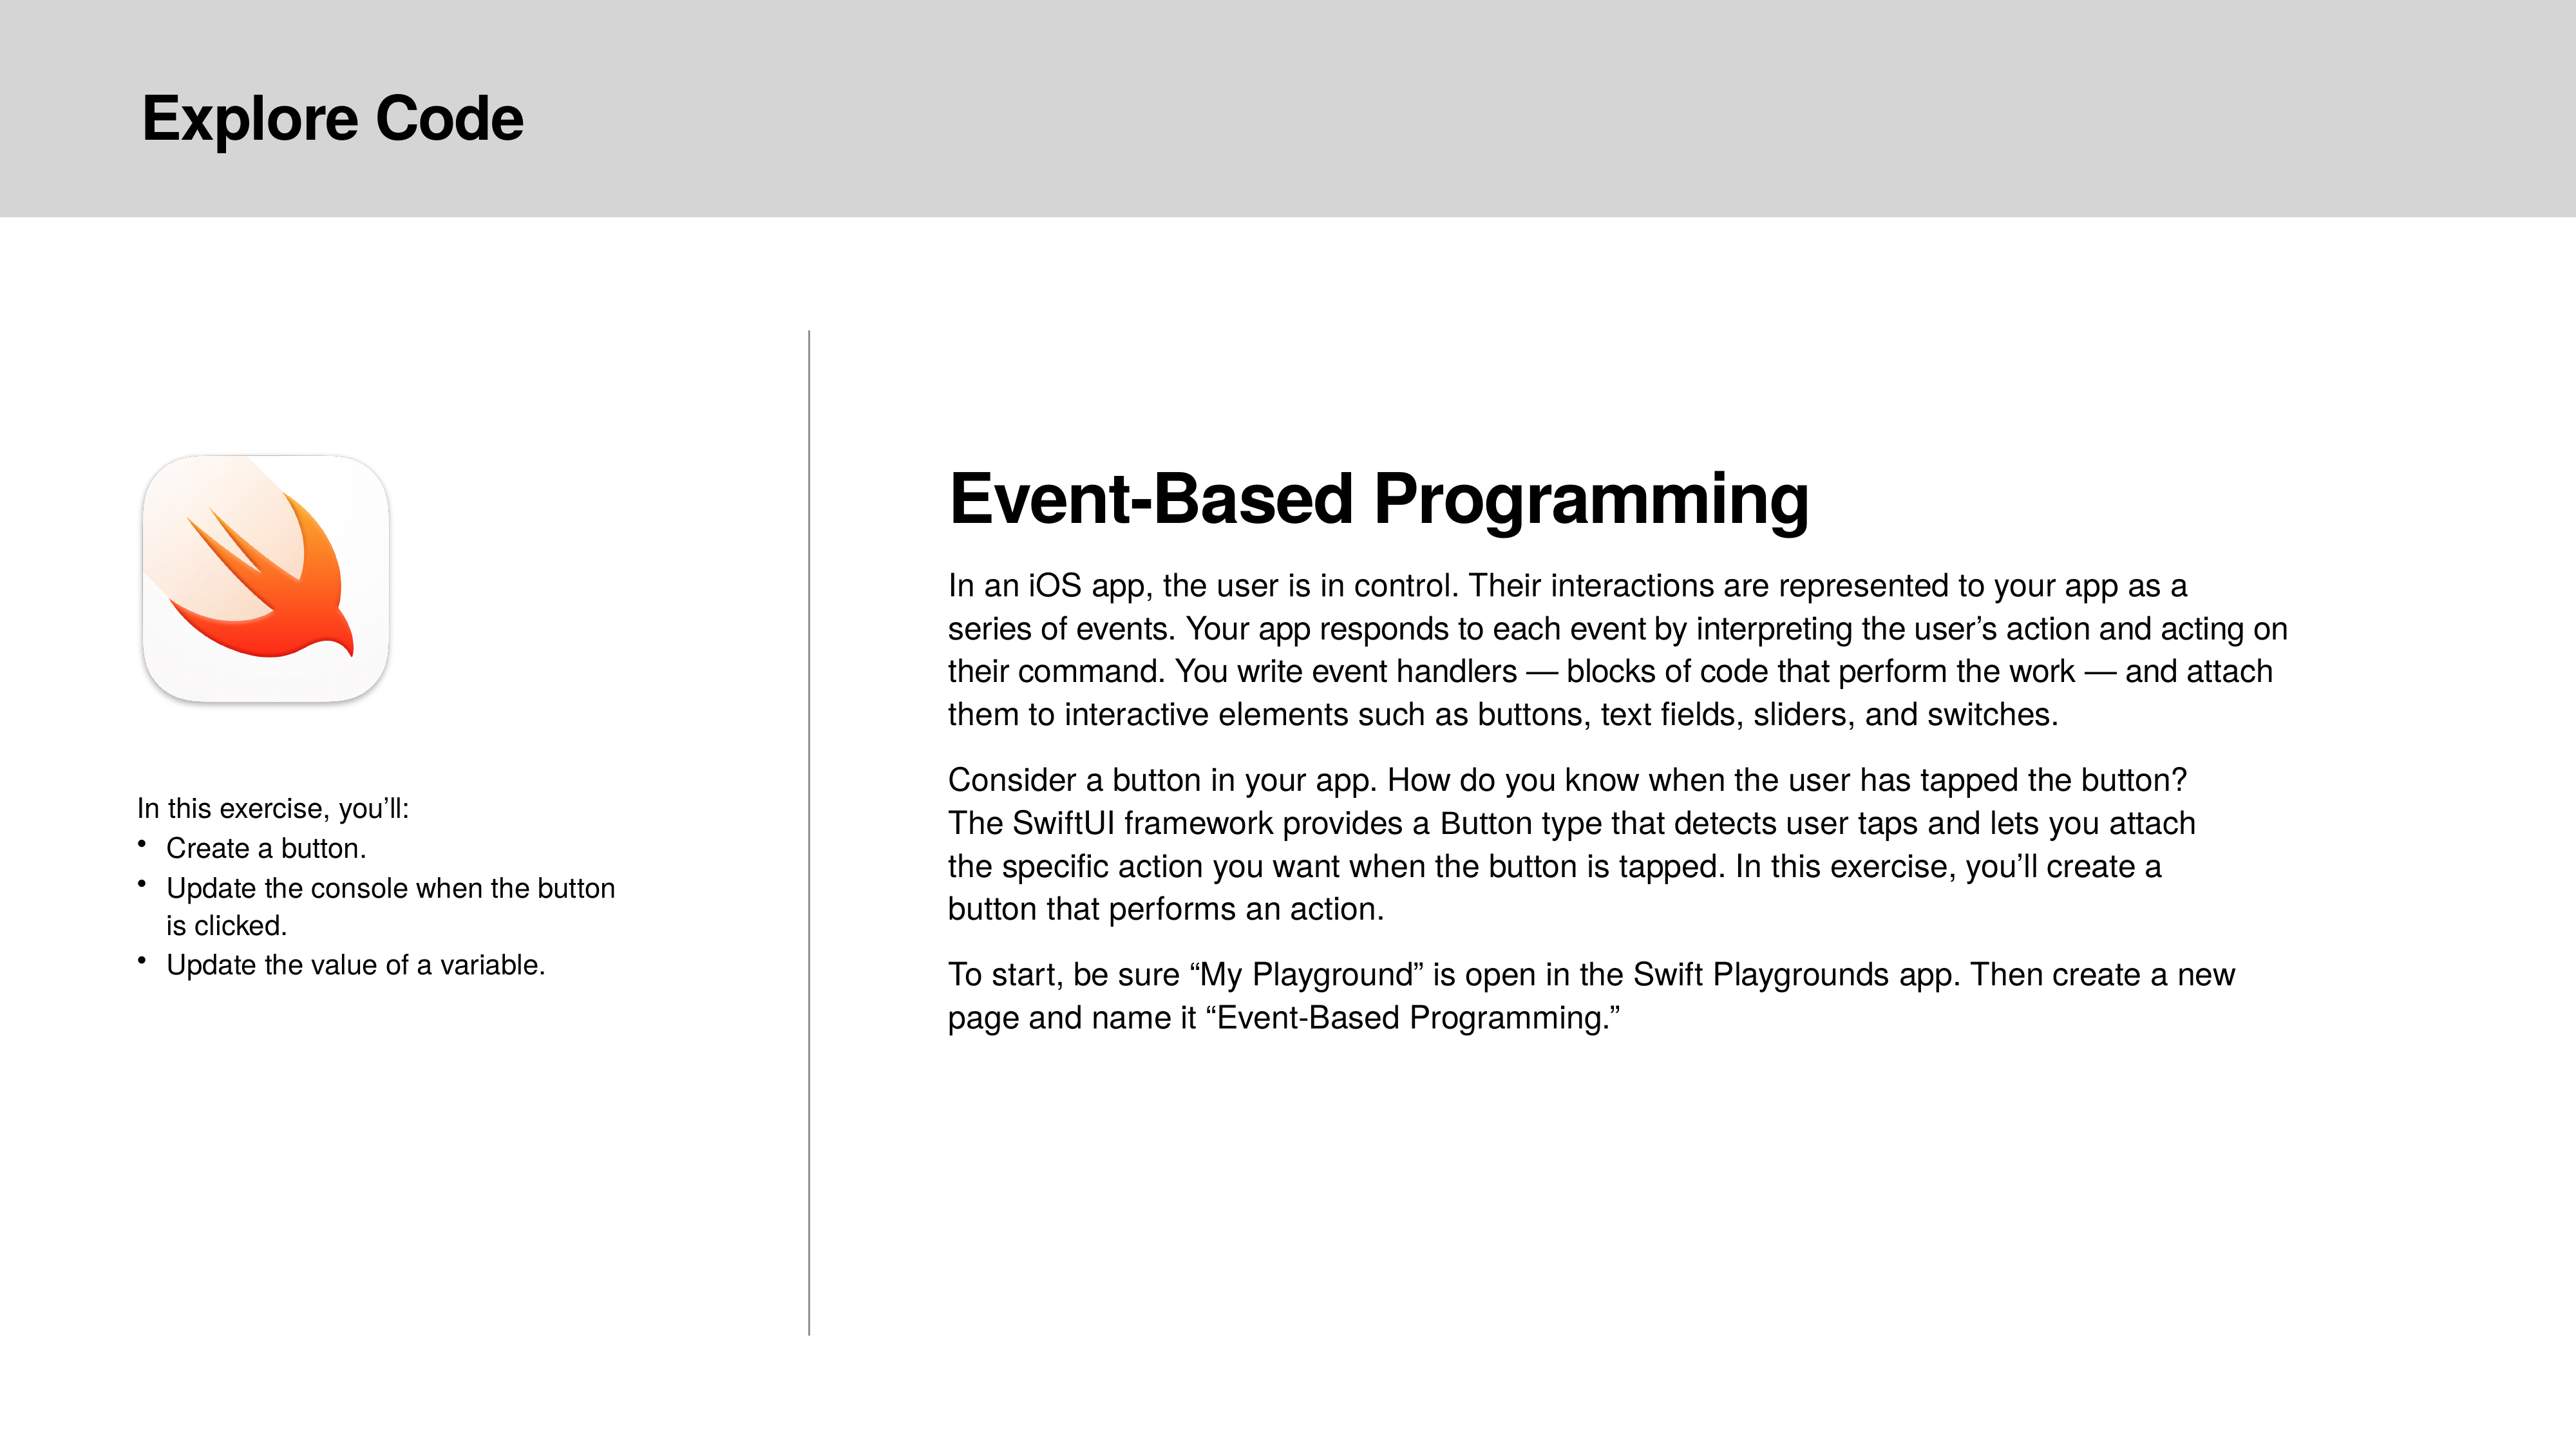

Event-Based Programming
In an iOS app, the user is in control. Their interactions are represented to your app as a
series of events. Your app responds to each event by interpreting the user’s action and acting on their command. You write event handlers — blocks of code that perform the work — and attach them to interactive elements such as buttons, text fields, sliders, and switches.
Consider a button in your app. How do you know when the user has tapped the button?
The SwiftUI framework provides a Button type that detects user taps and lets you attach
the specific action you want when the button is tapped. In this exercise, you’ll create a
button that performs an action.
To start, be sure “My Playground” is open in the Swift Playgrounds app. Then create a new page and name it “Event-Based Programming.”
In this exercise, you’ll:
Create a button.
Update the console when the button is clicked.
Update the value of a variable.
76